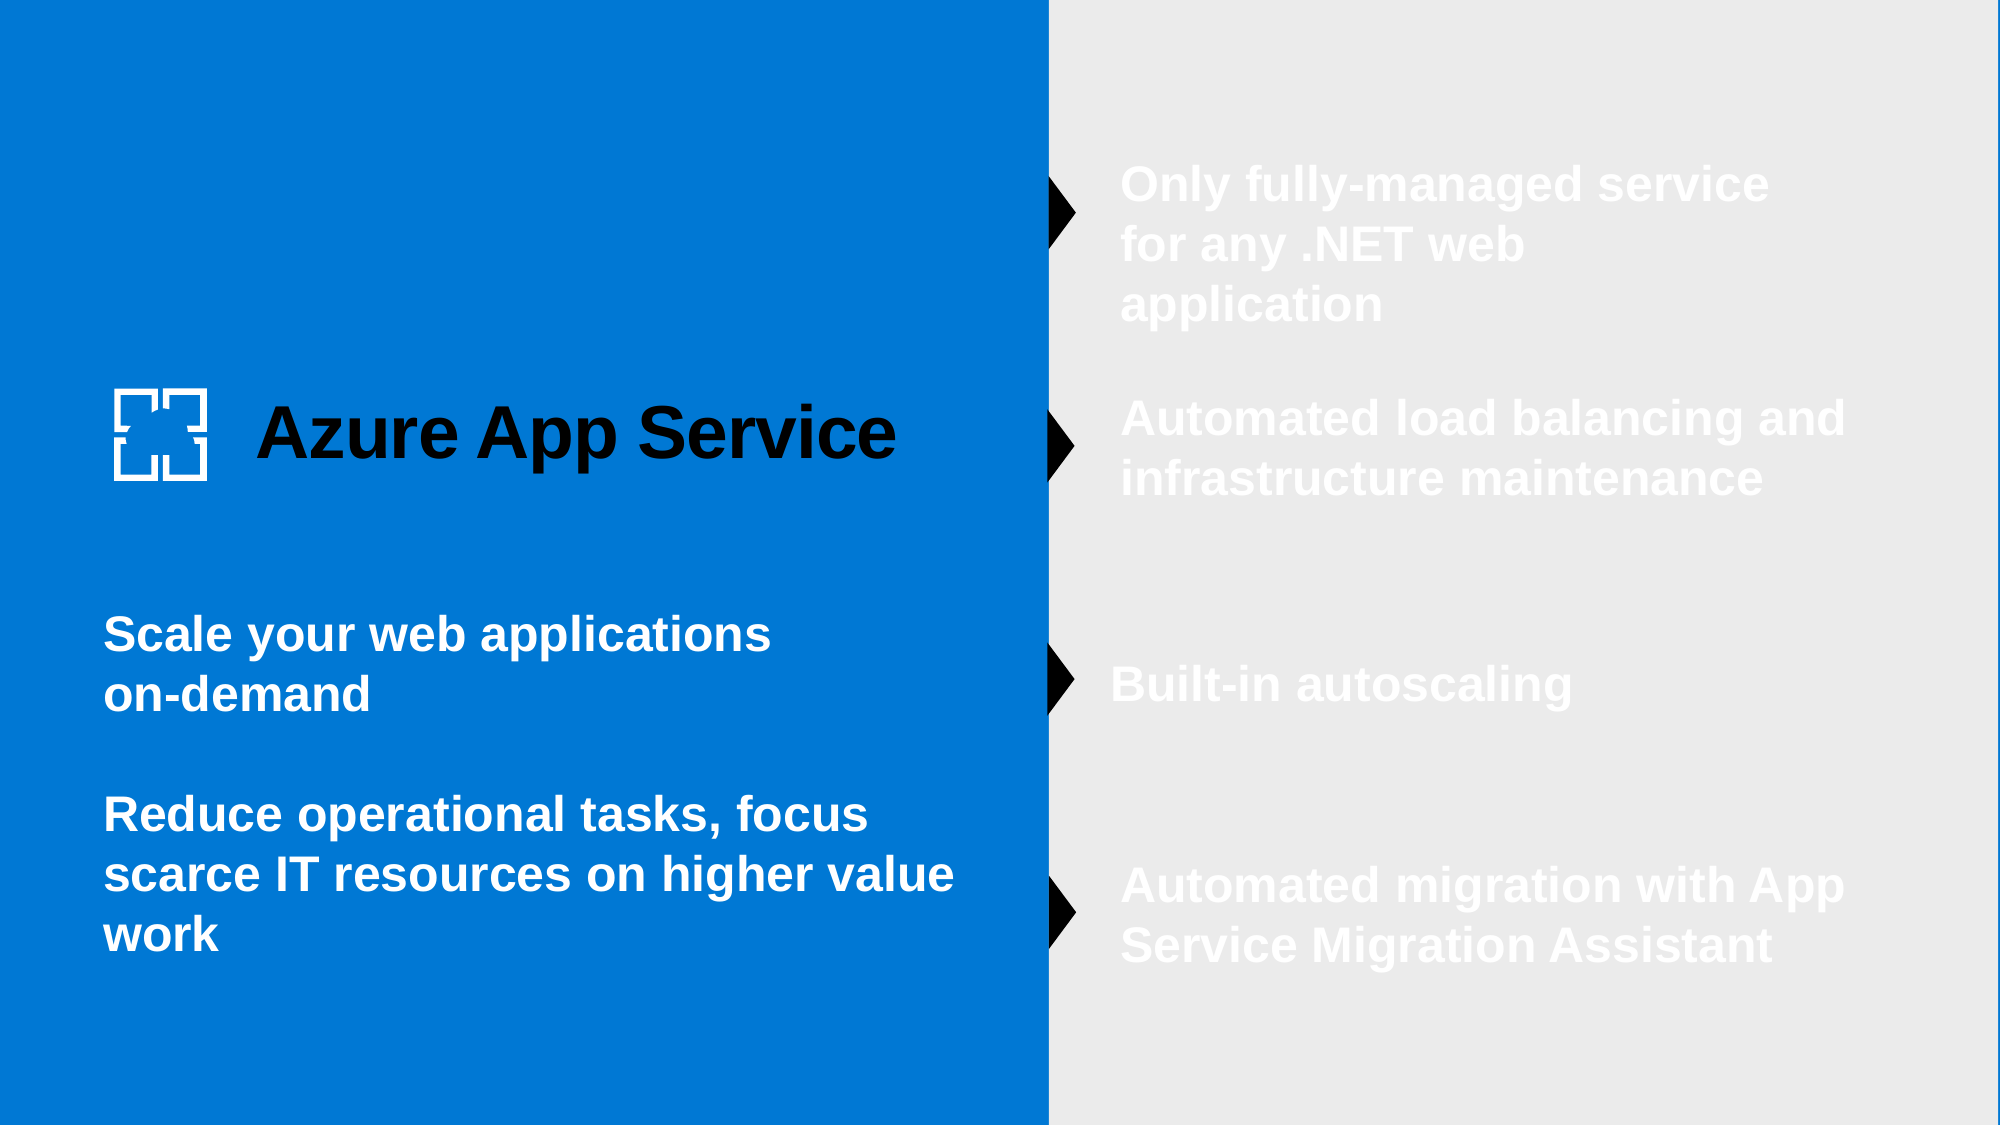

Only fully-managed service for any .NET web application

Automated load balancing and infrastructure maintenance

# Azure App Service

Scale your web applications
on-demand

Reduce operational tasks, focus scarce IT resources on higher value work
Built-in autoscaling

Automated migration with App Service Migration Assistant